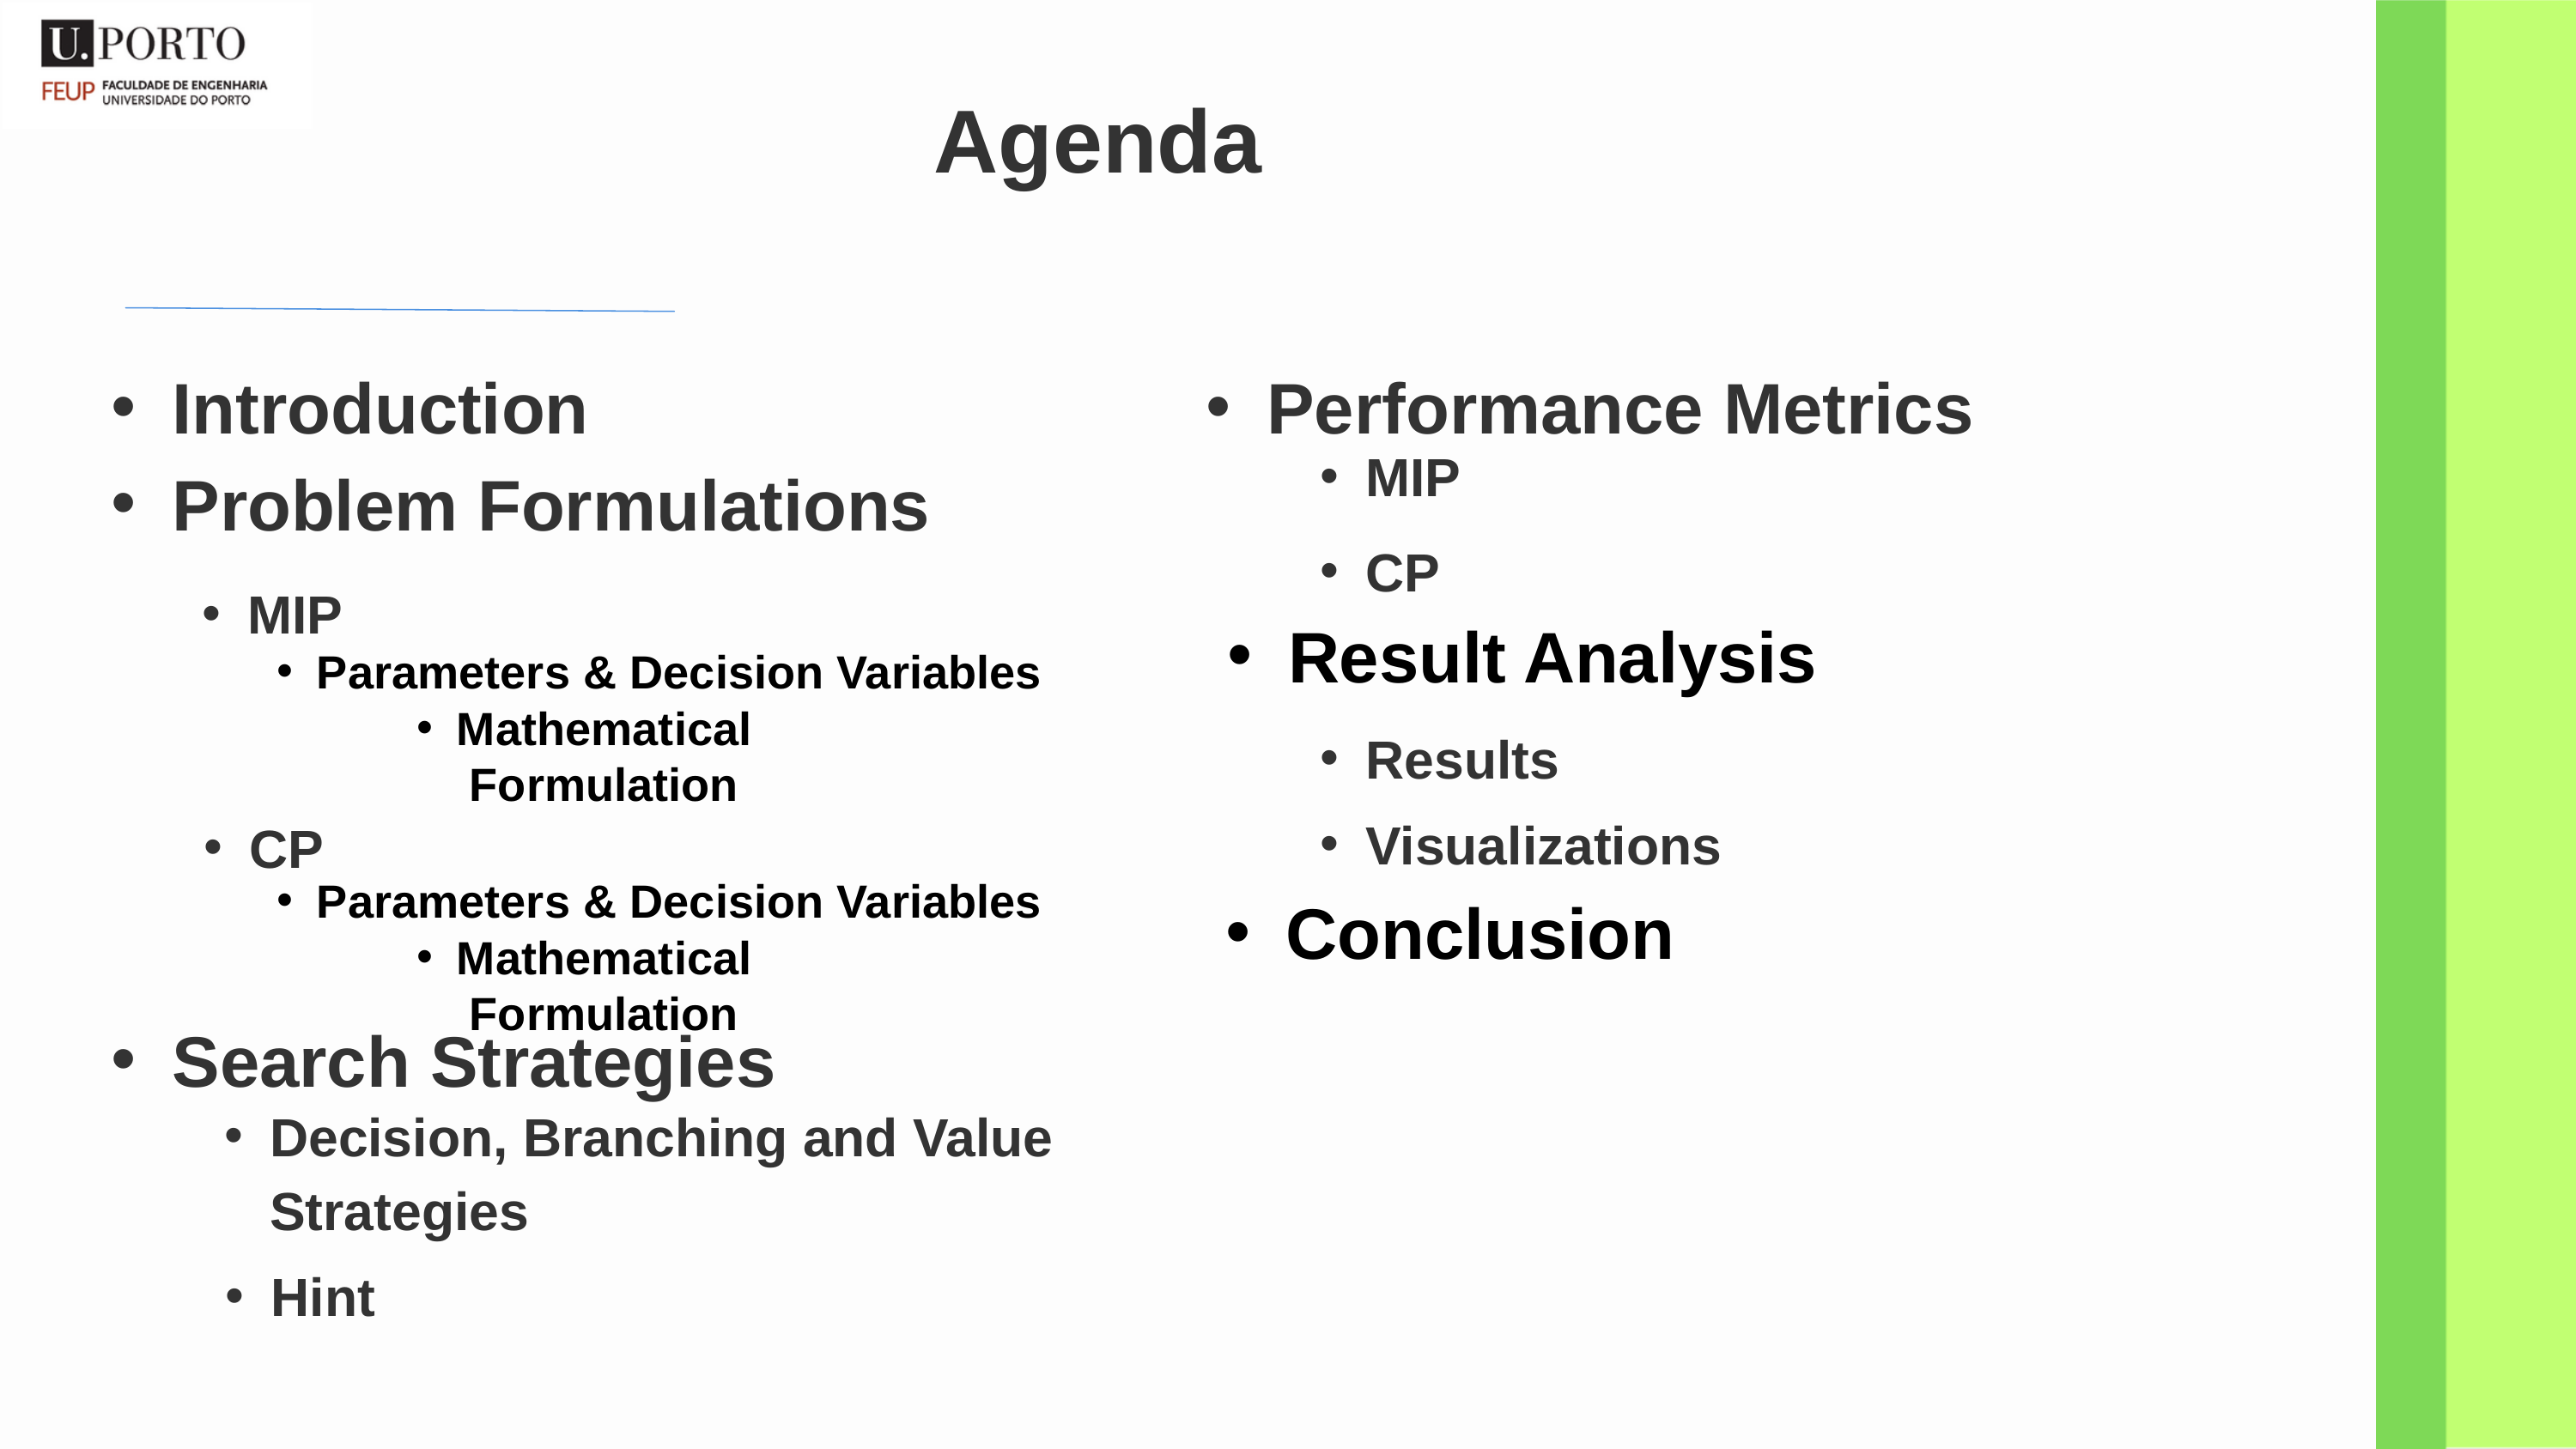

Agenda

Introduction

Performance Metrics

MIP

Problem Formulations

CP

MIP
Result Analysis
Parameters & Decision Variables
Mathematical Formulation

Results

Visualizations

CP
Parameters & Decision Variables
Conclusion
Mathematical Formulation

Search Strategies

Decision, Branching and Value Strategies

Hint